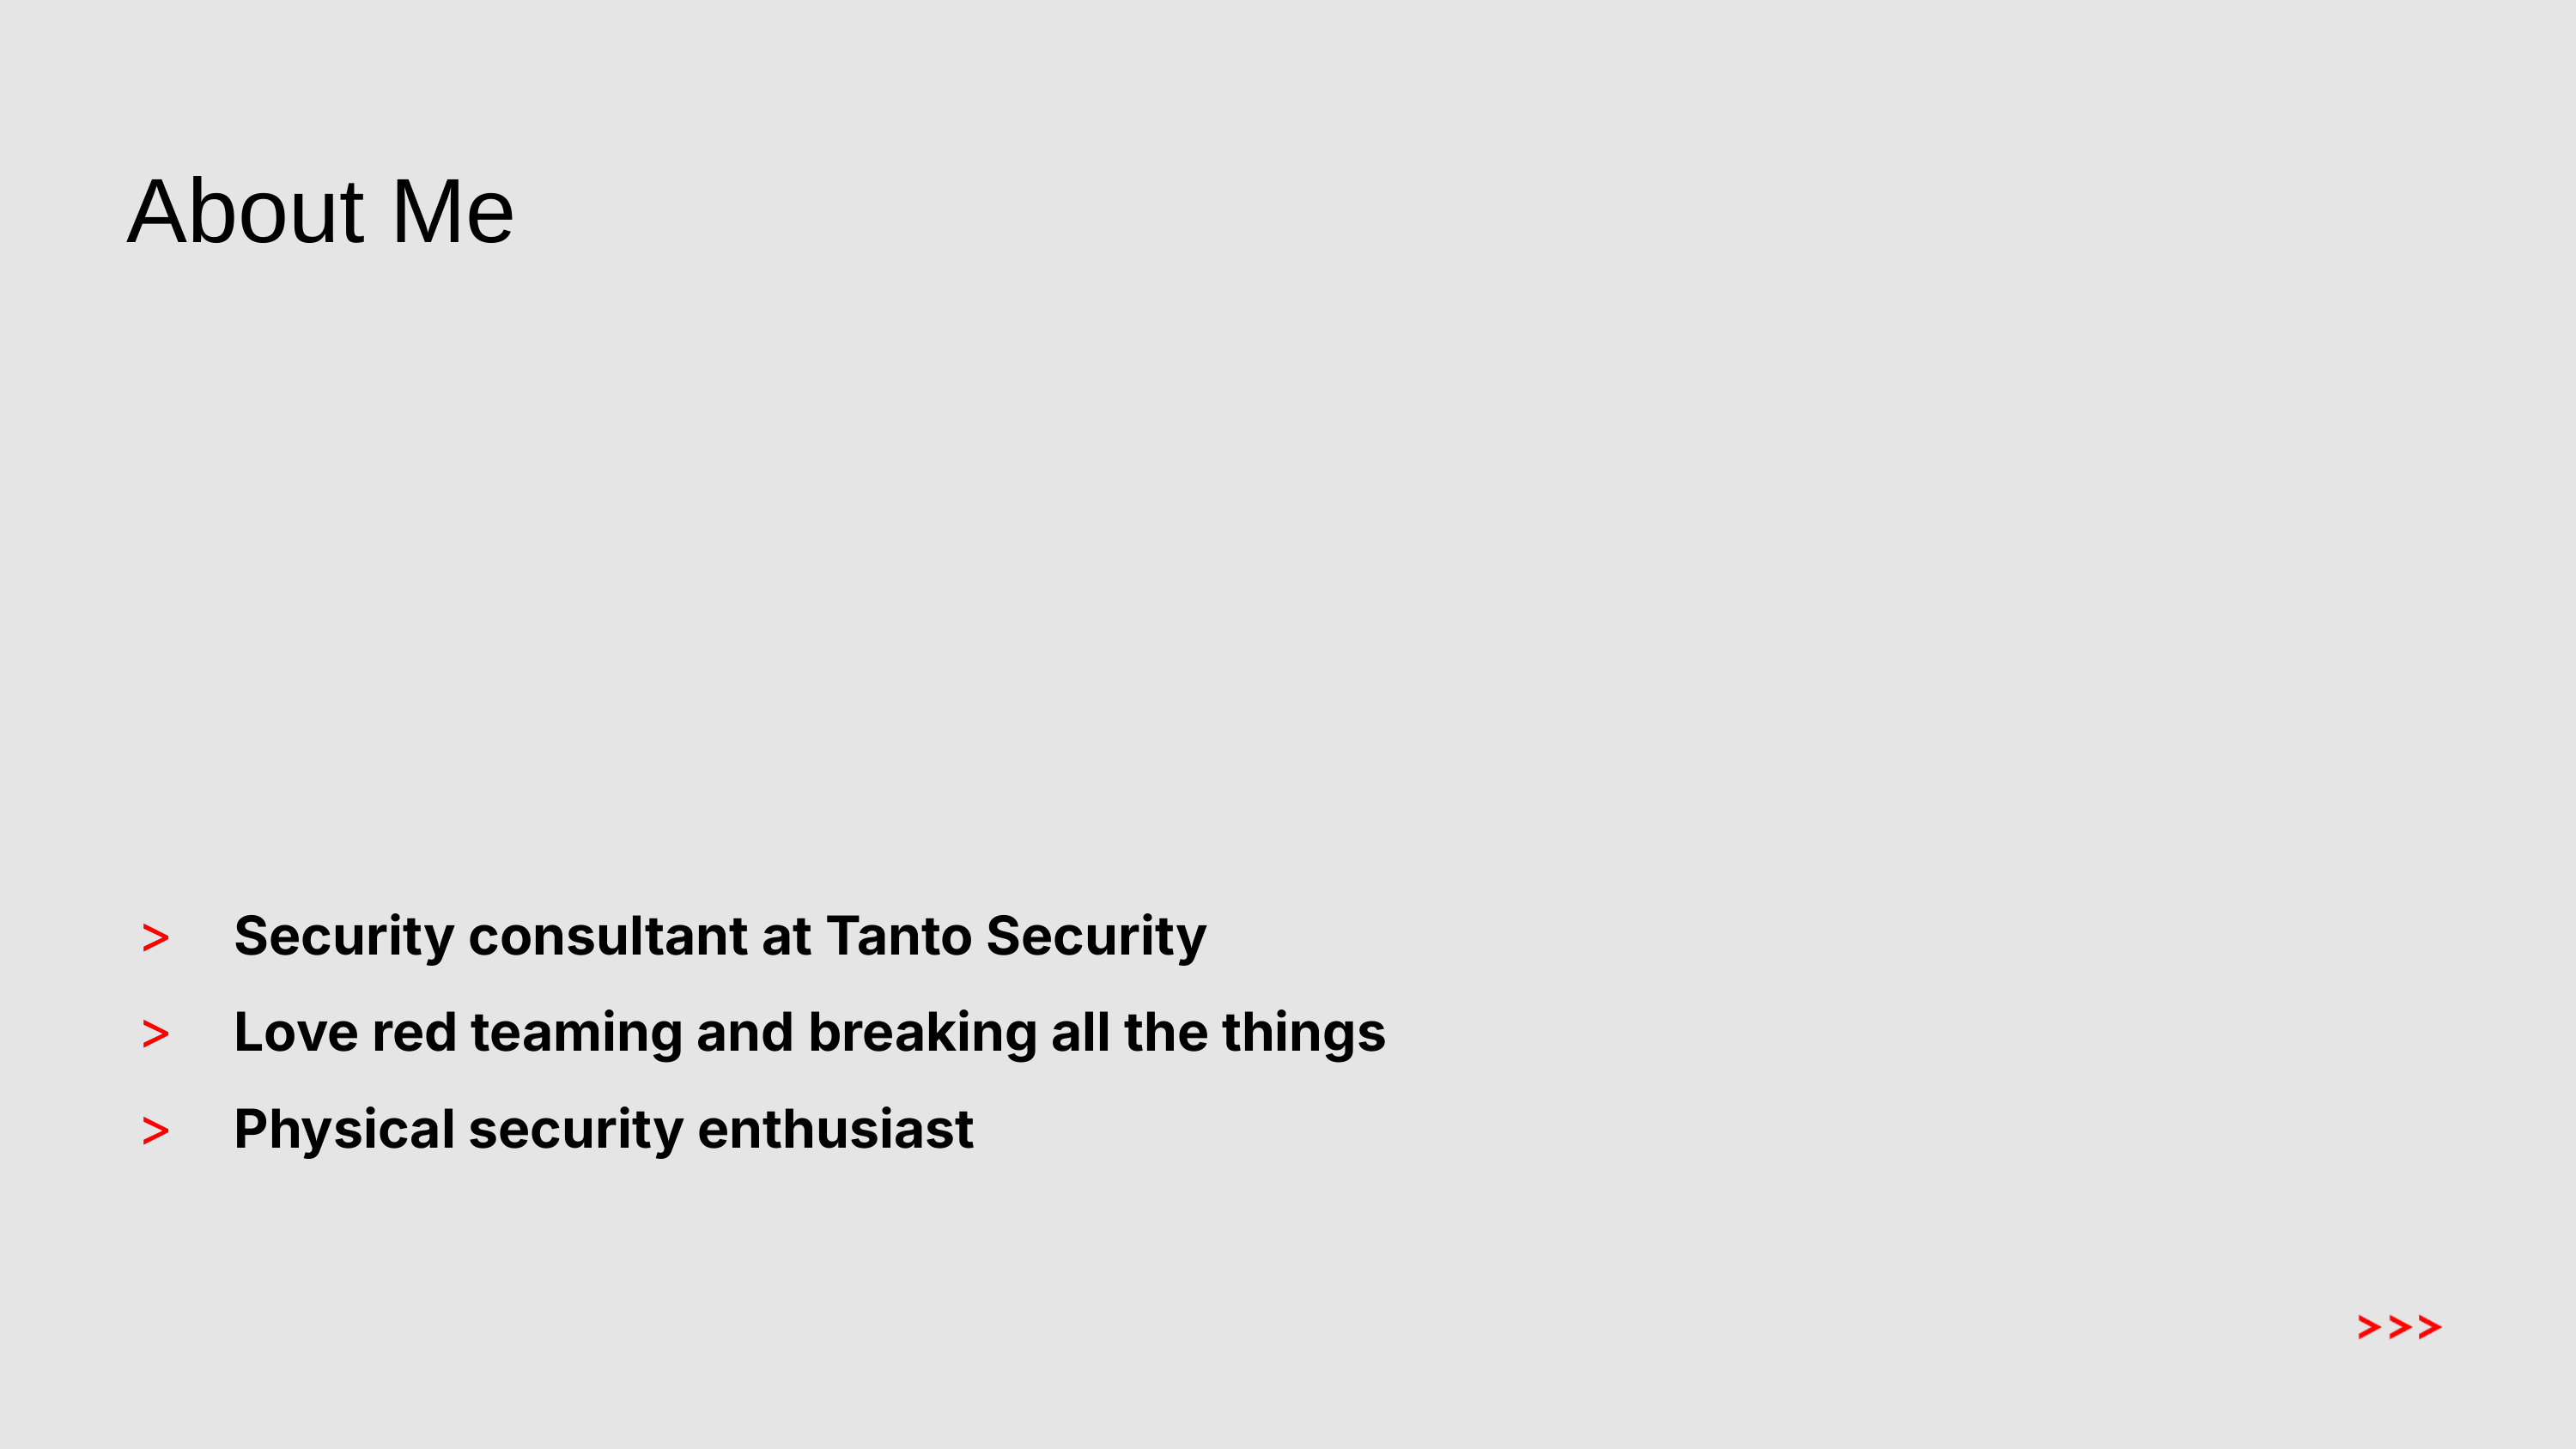

# About Me
Security consultant at Tanto Security
Love red teaming and breaking all the things
Physical security enthusiast